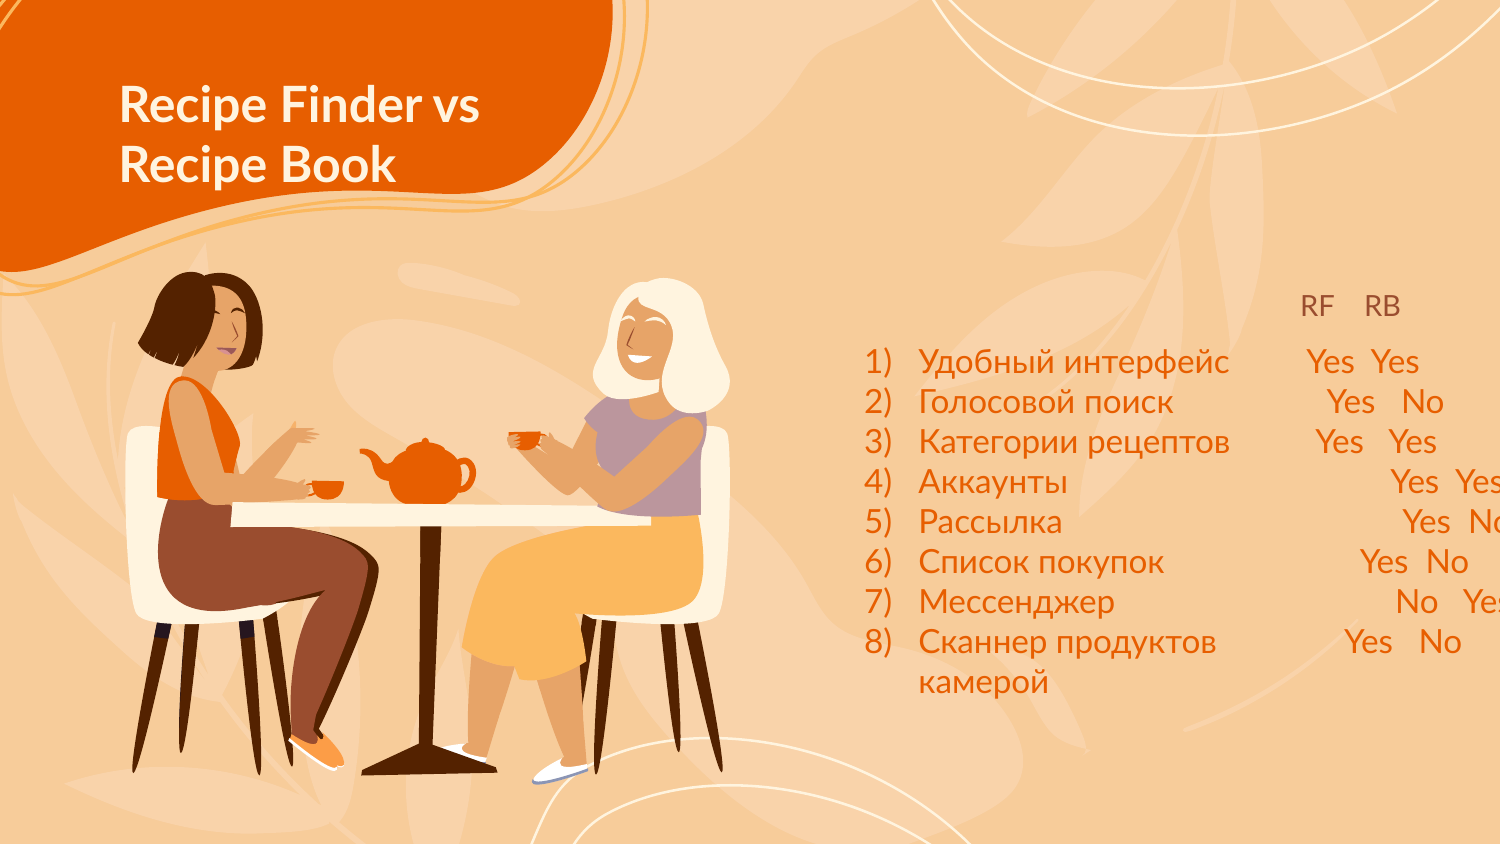

# Recipe Finder vs
Recipe Book

RF    RB
Удобный интерфейс         Yes  Yes
Голосовой поиск                  Yes   No
Категории рецептов          Yes   Yes
Аккаунты                                      Yes  Yes
Рассылка                                        Yes  No
Список покупок                       Yes  No
Мессенджер                                 No   Yes
Сканнер продуктов               Yes   No
камерой